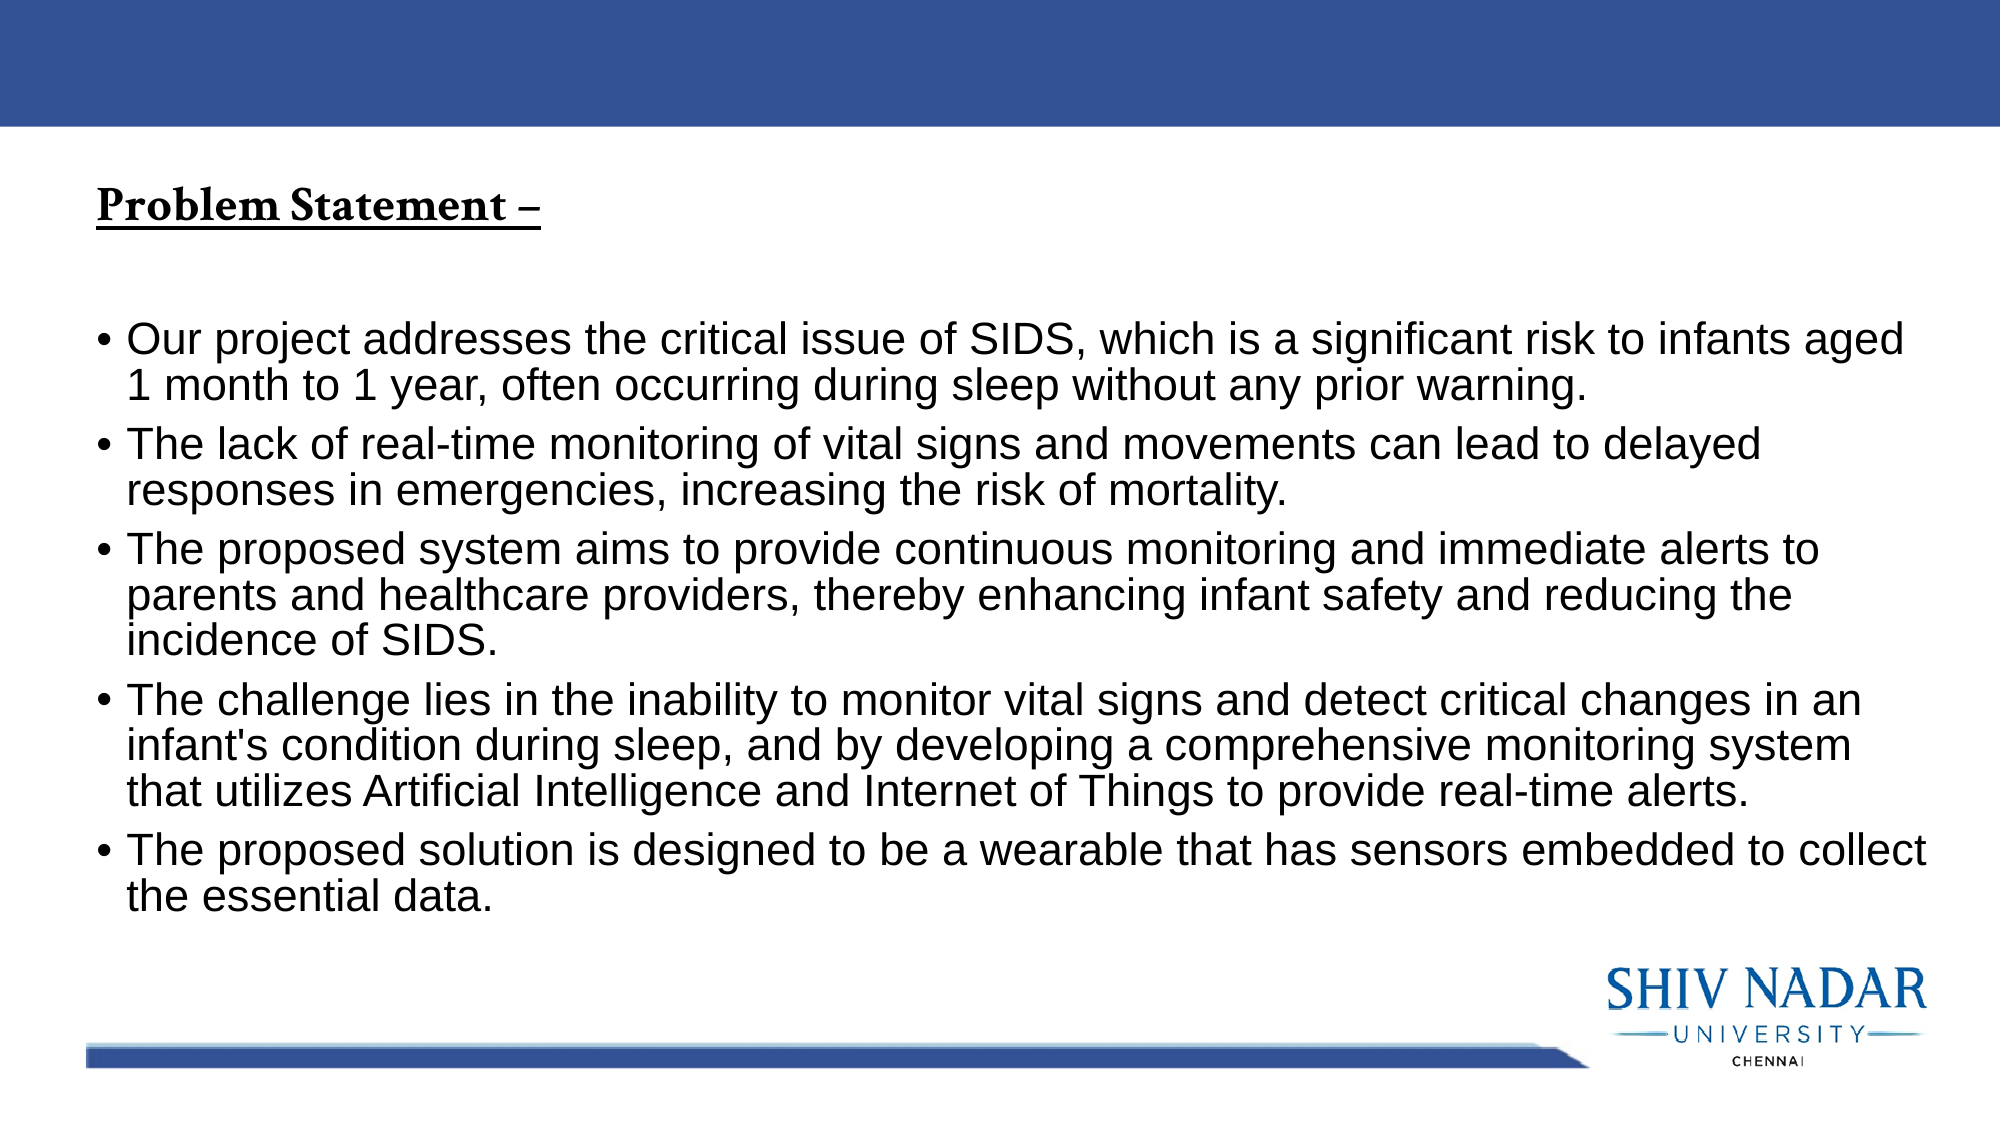

Problem Statement –

Our project addresses the critical issue of SIDS, which is a significant risk to infants aged 1 month to 1 year, often occurring during sleep without any prior warning.
The lack of real-time monitoring of vital signs and movements can lead to delayed responses in emergencies, increasing the risk of mortality.
The proposed system aims to provide continuous monitoring and immediate alerts to parents and healthcare providers, thereby enhancing infant safety and reducing the incidence of SIDS.
The challenge lies in the inability to monitor vital signs and detect critical changes in an infant's condition during sleep, and by developing a comprehensive monitoring system that utilizes Artificial Intelligence and Internet of Things to provide real-time alerts.
The proposed solution is designed to be a wearable that has sensors embedded to collect the essential data.